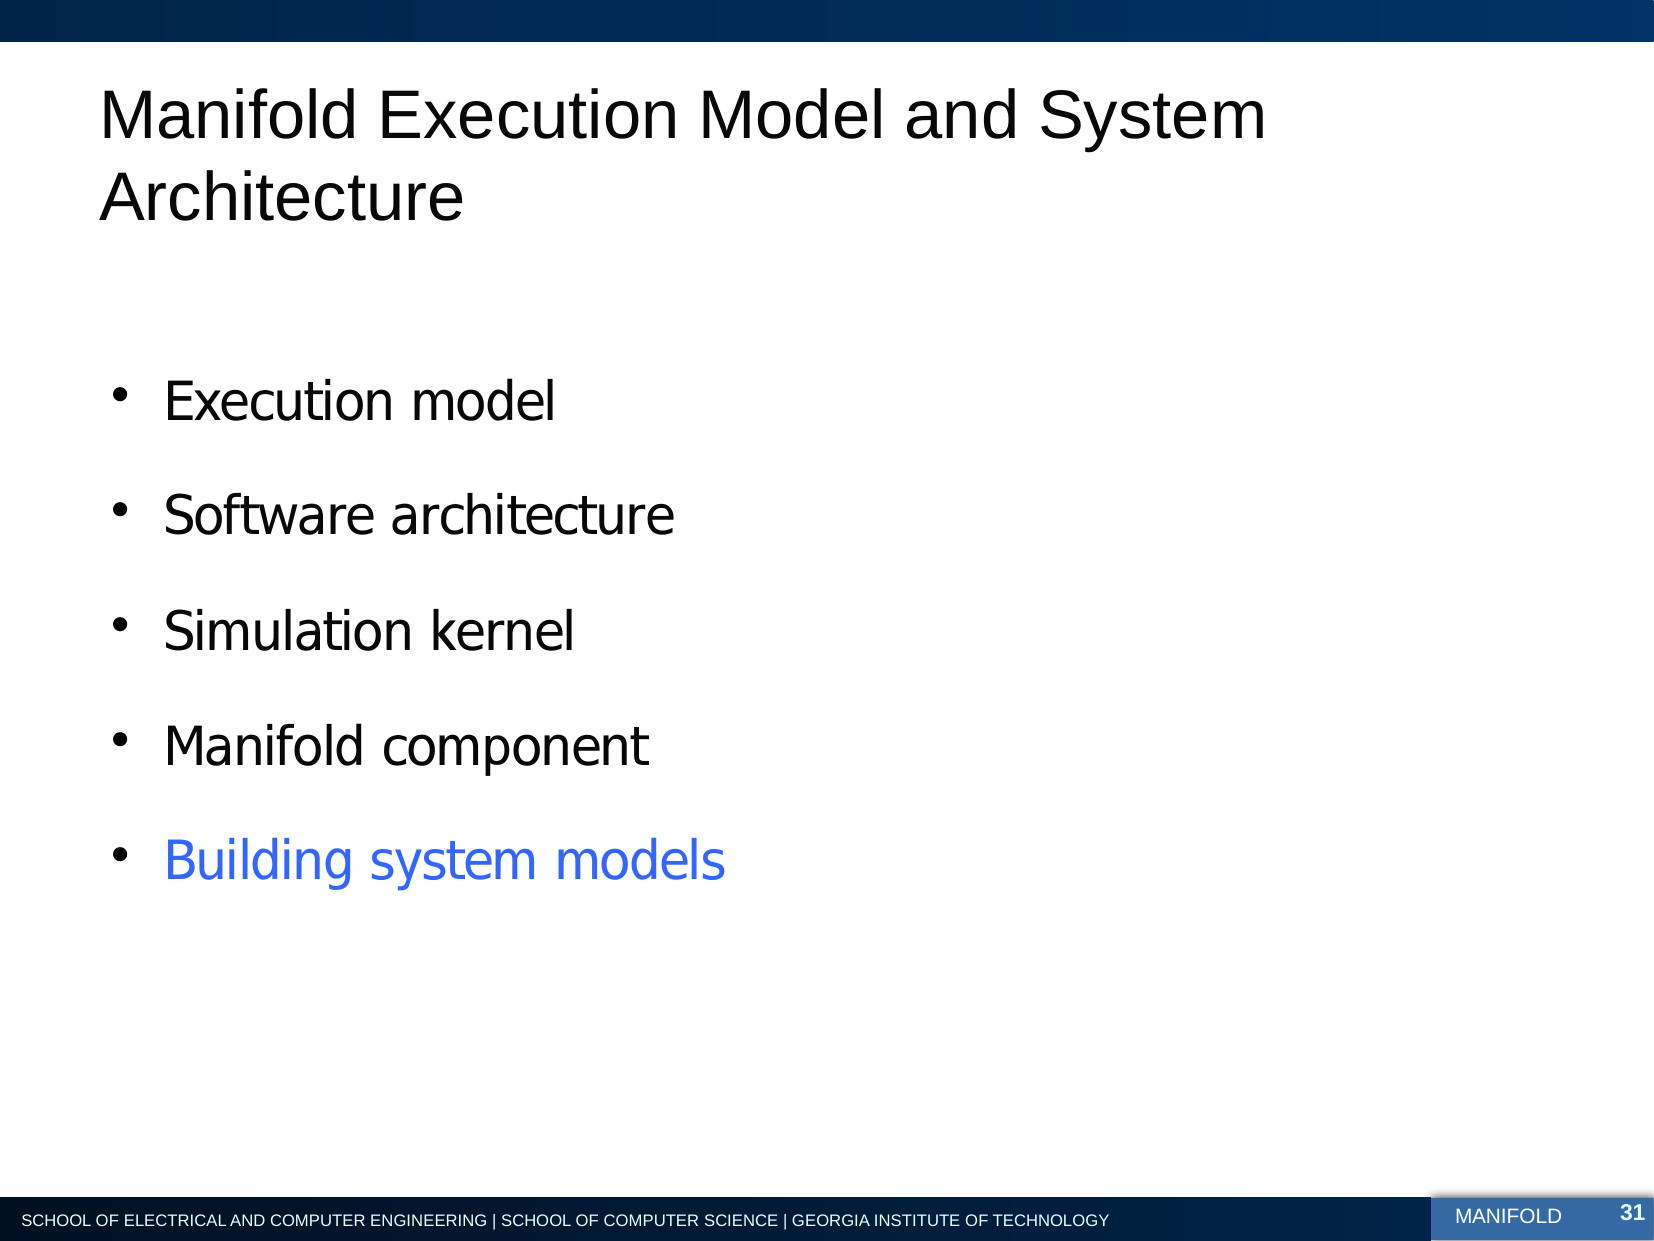

# Manifold Execution Model and System Architecture
Execution model
Software architecture
Simulation kernel
Manifold component
Building system models
31